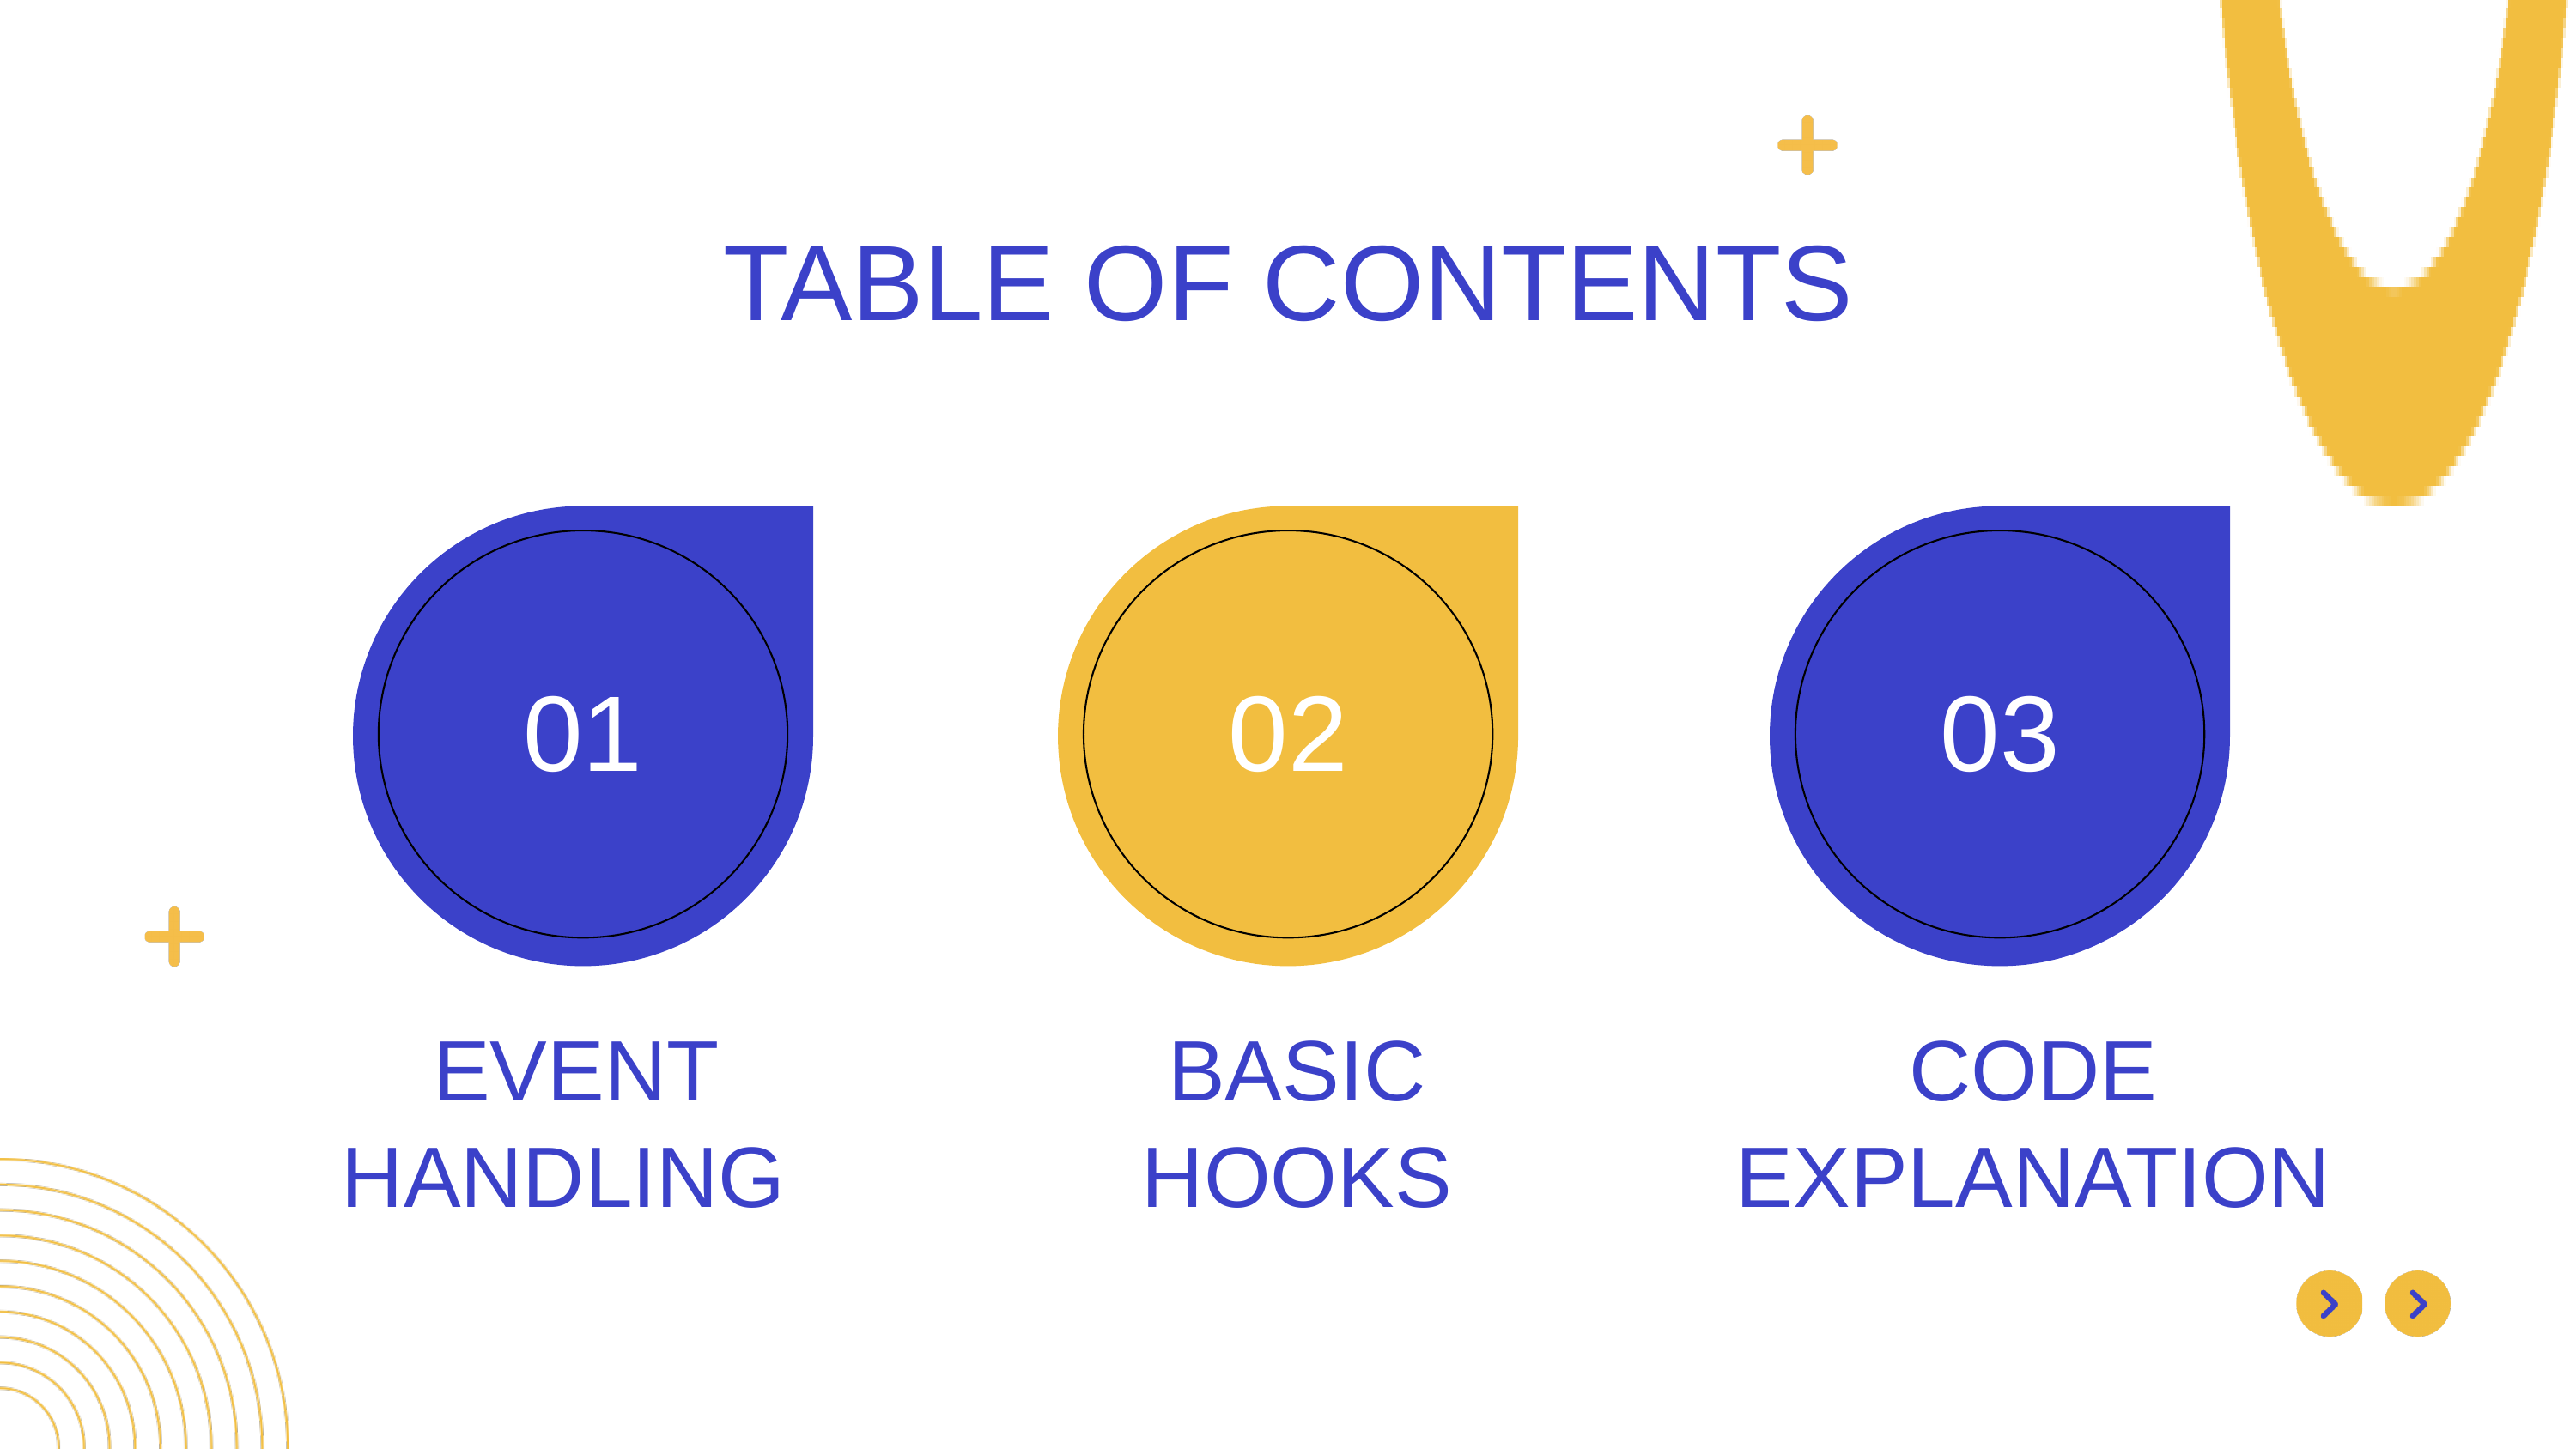

TABLE OF CONTENTS

01
02
03

EVENT HANDLING
BASIC HOOKS
CODE EXPLANATION